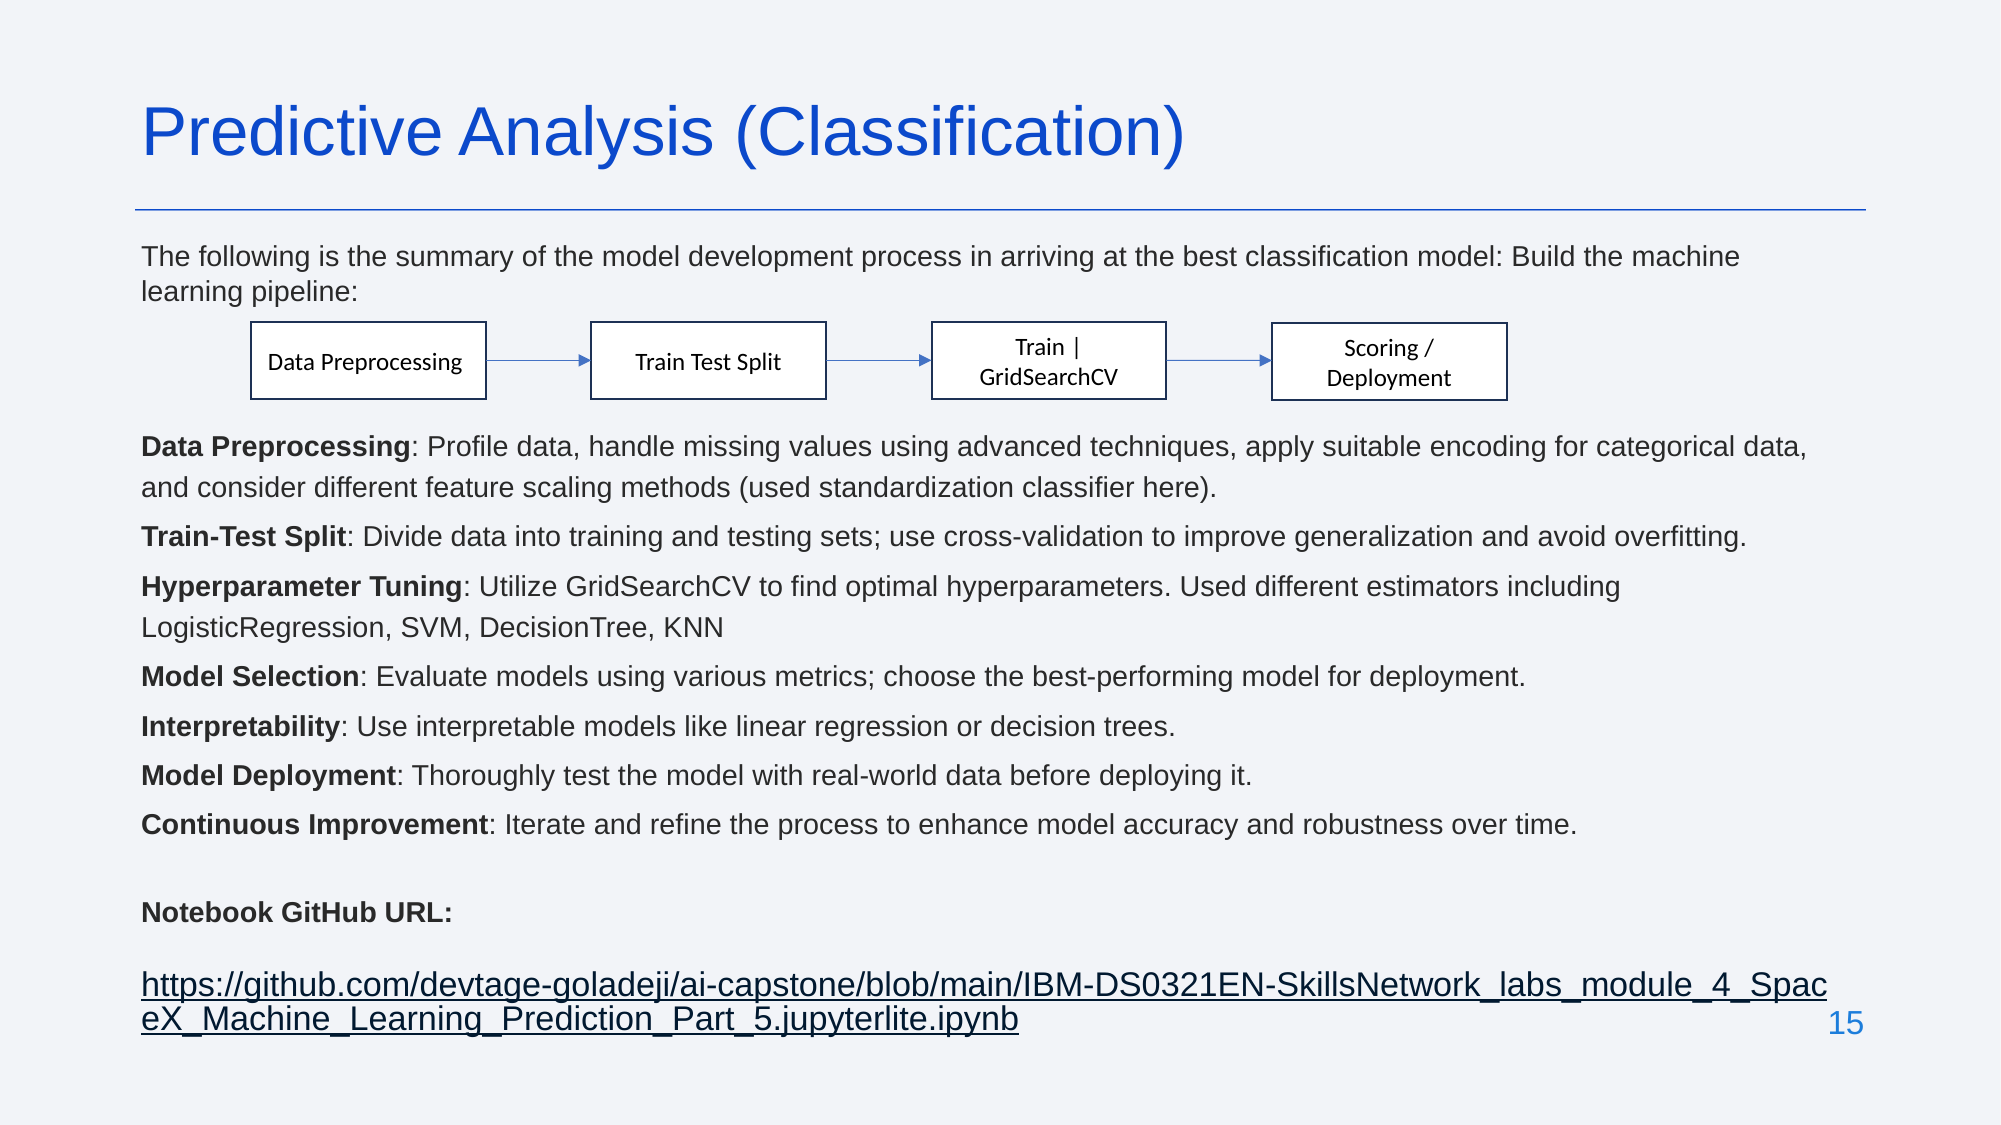

Predictive Analysis (Classification)
The following is the summary of the model development process in arriving at the best classification model: Build the machine learning pipeline:

Data Preprocessing: Profile data, handle missing values using advanced techniques, apply suitable encoding for categorical data, and consider different feature scaling methods (used standardization classifier here).
Train-Test Split: Divide data into training and testing sets; use cross-validation to improve generalization and avoid overfitting.
Hyperparameter Tuning: Utilize GridSearchCV to find optimal hyperparameters. Used different estimators including LogisticRegression, SVM, DecisionTree, KNN
Model Selection: Evaluate models using various metrics; choose the best-performing model for deployment.
Interpretability: Use interpretable models like linear regression or decision trees.
Model Deployment: Thoroughly test the model with real-world data before deploying it.
Continuous Improvement: Iterate and refine the process to enhance model accuracy and robustness over time.
Notebook GitHub URL:
https://github.com/devtage-goladeji/ai-capstone/blob/main/IBM-DS0321EN-SkillsNetwork_labs_module_4_SpaceX_Machine_Learning_Prediction_Part_5.jupyterlite.ipynb
Data Preprocessing
Train Test Split
Train | GridSearchCV
Scoring / Deployment
15